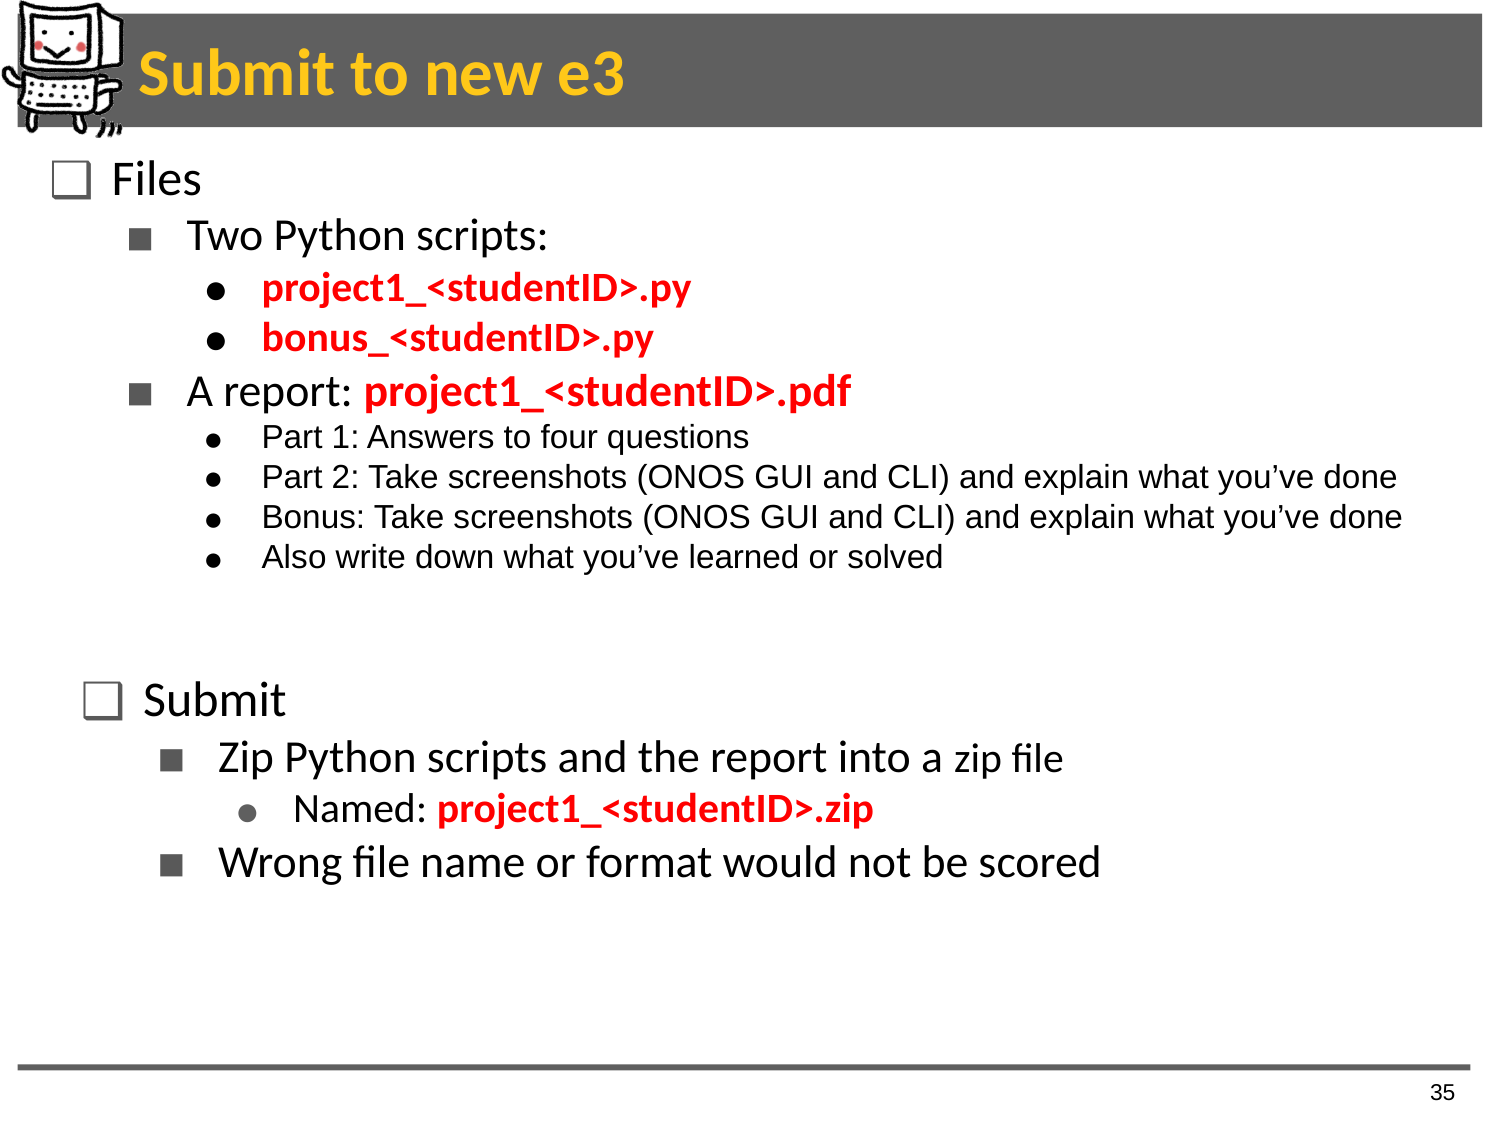

# Submit to new e3
Files
Two Python scripts:
project1_<studentID>.py
bonus_<studentID>.py
A report: project1_<studentID>.pdf
Part 1: Answers to four questions
Part 2: Take screenshots (ONOS GUI and CLI) and explain what you’ve done
Bonus: Take screenshots (ONOS GUI and CLI) and explain what you’ve done
Also write down what you’ve learned or solved
Submit
Zip Python scripts and the report into a zip file
Named: project1_<studentID>.zip
Wrong file name or format would not be scored
35